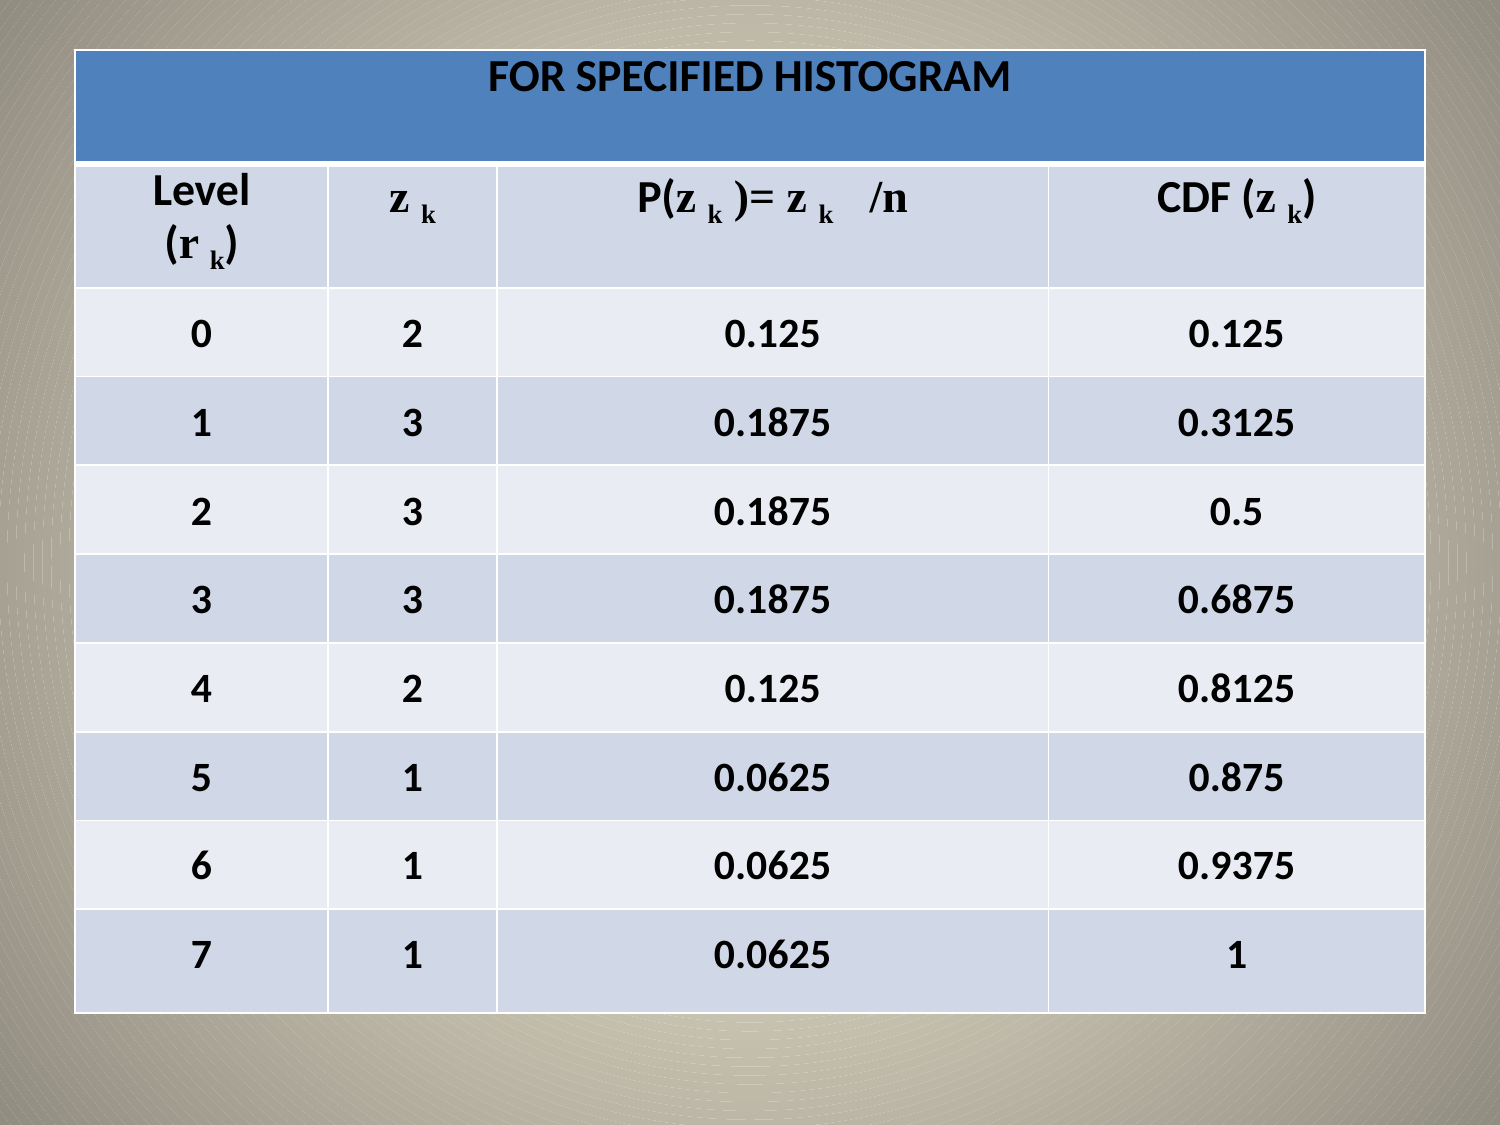

| FOR SPECIFIED HISTOGRAM |  |  |  |
| --- | --- | --- | --- |
| Level (r k) | z k | P(z k )= z k /n | CDF (z k) |
| 0 | 2 | 0.125 | 0.125 |
| 1 | 3 | 0.1875 | 0.3125 |
| 2 | 3 | 0.1875 | 0.5 |
| 3 | 3 | 0.1875 | 0.6875 |
| 4 | 2 | 0.125 | 0.8125 |
| 5 | 1 | 0.0625 | 0.875 |
| 6 | 1 | 0.0625 | 0.9375 |
| 7 | 1 | 0.0625 | 1 |